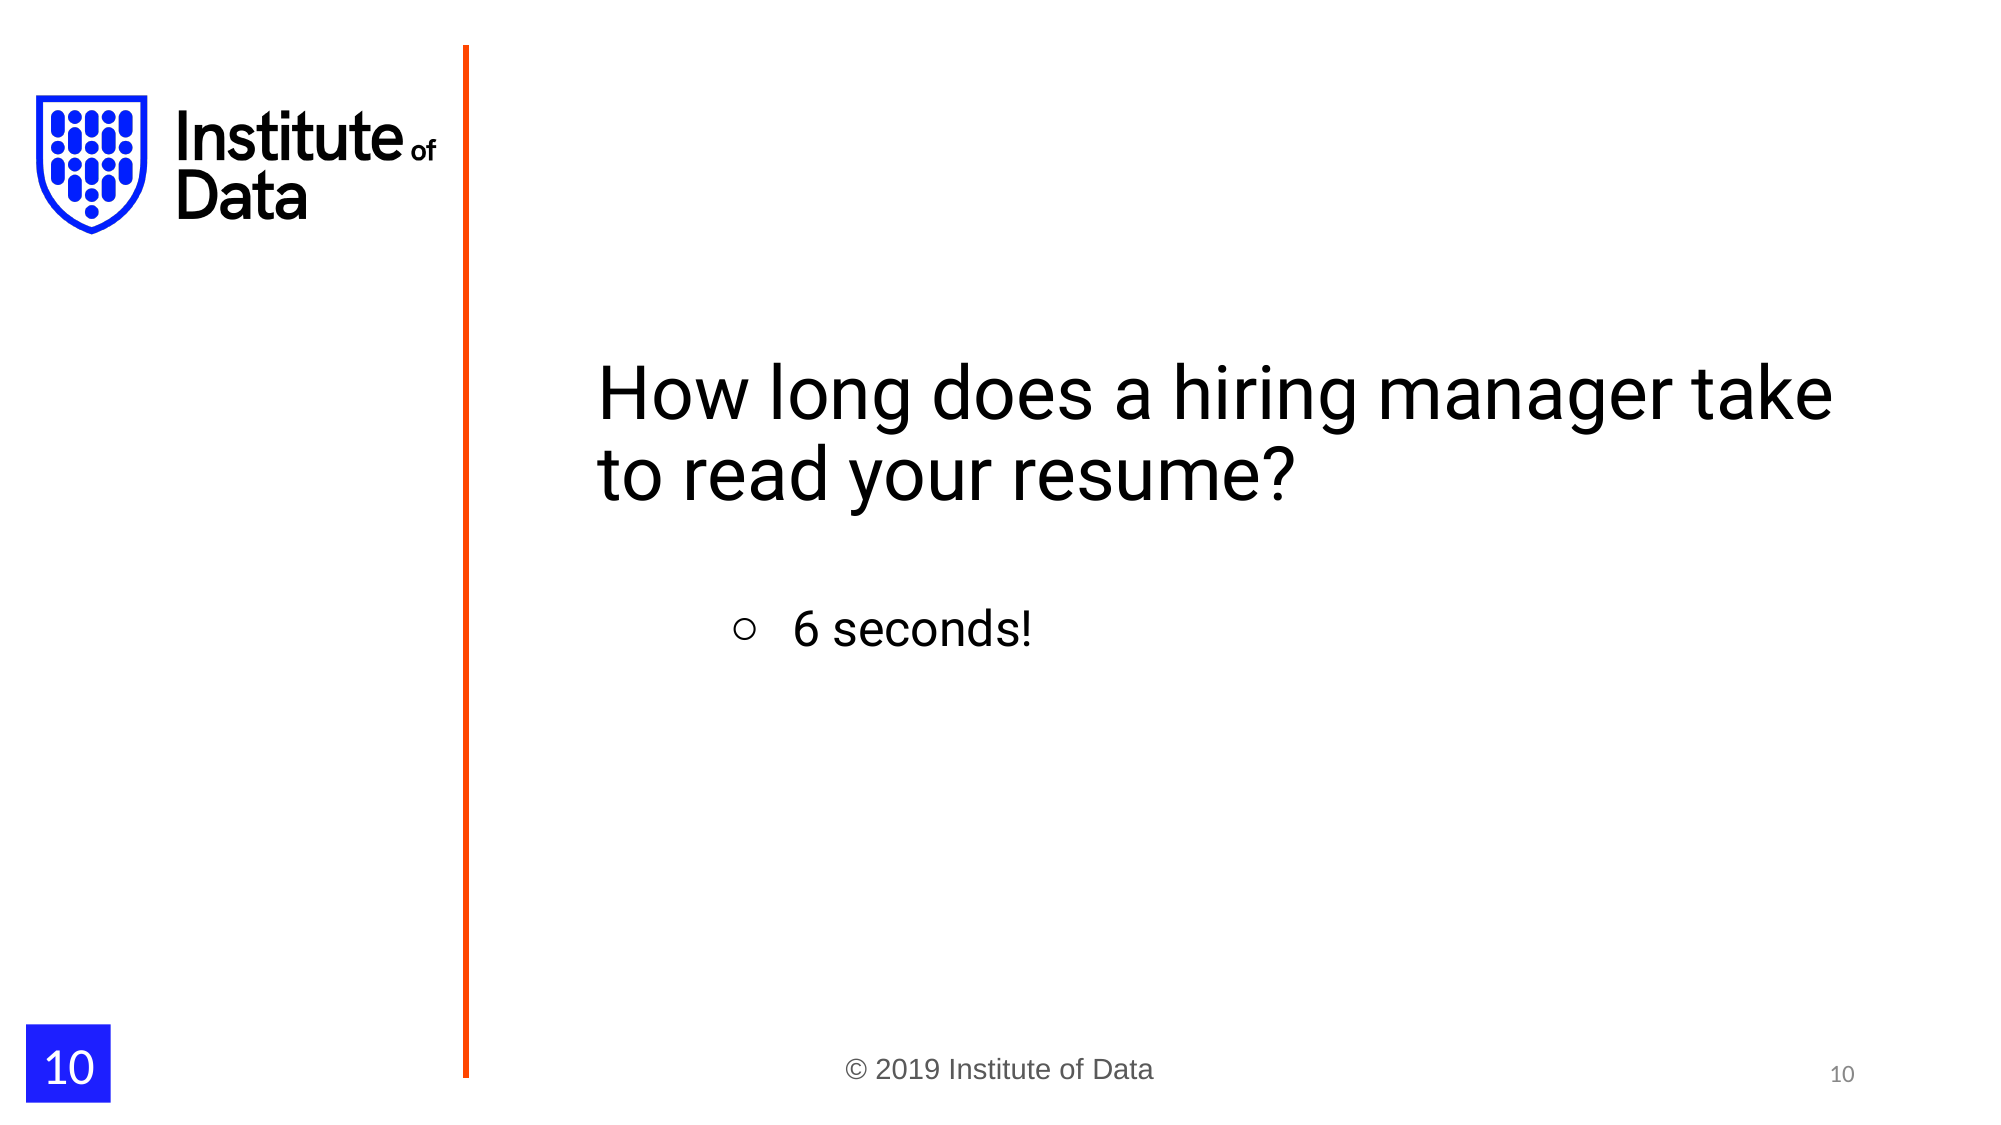

How long does a hiring manager take to read your resume?

6 seconds!

10